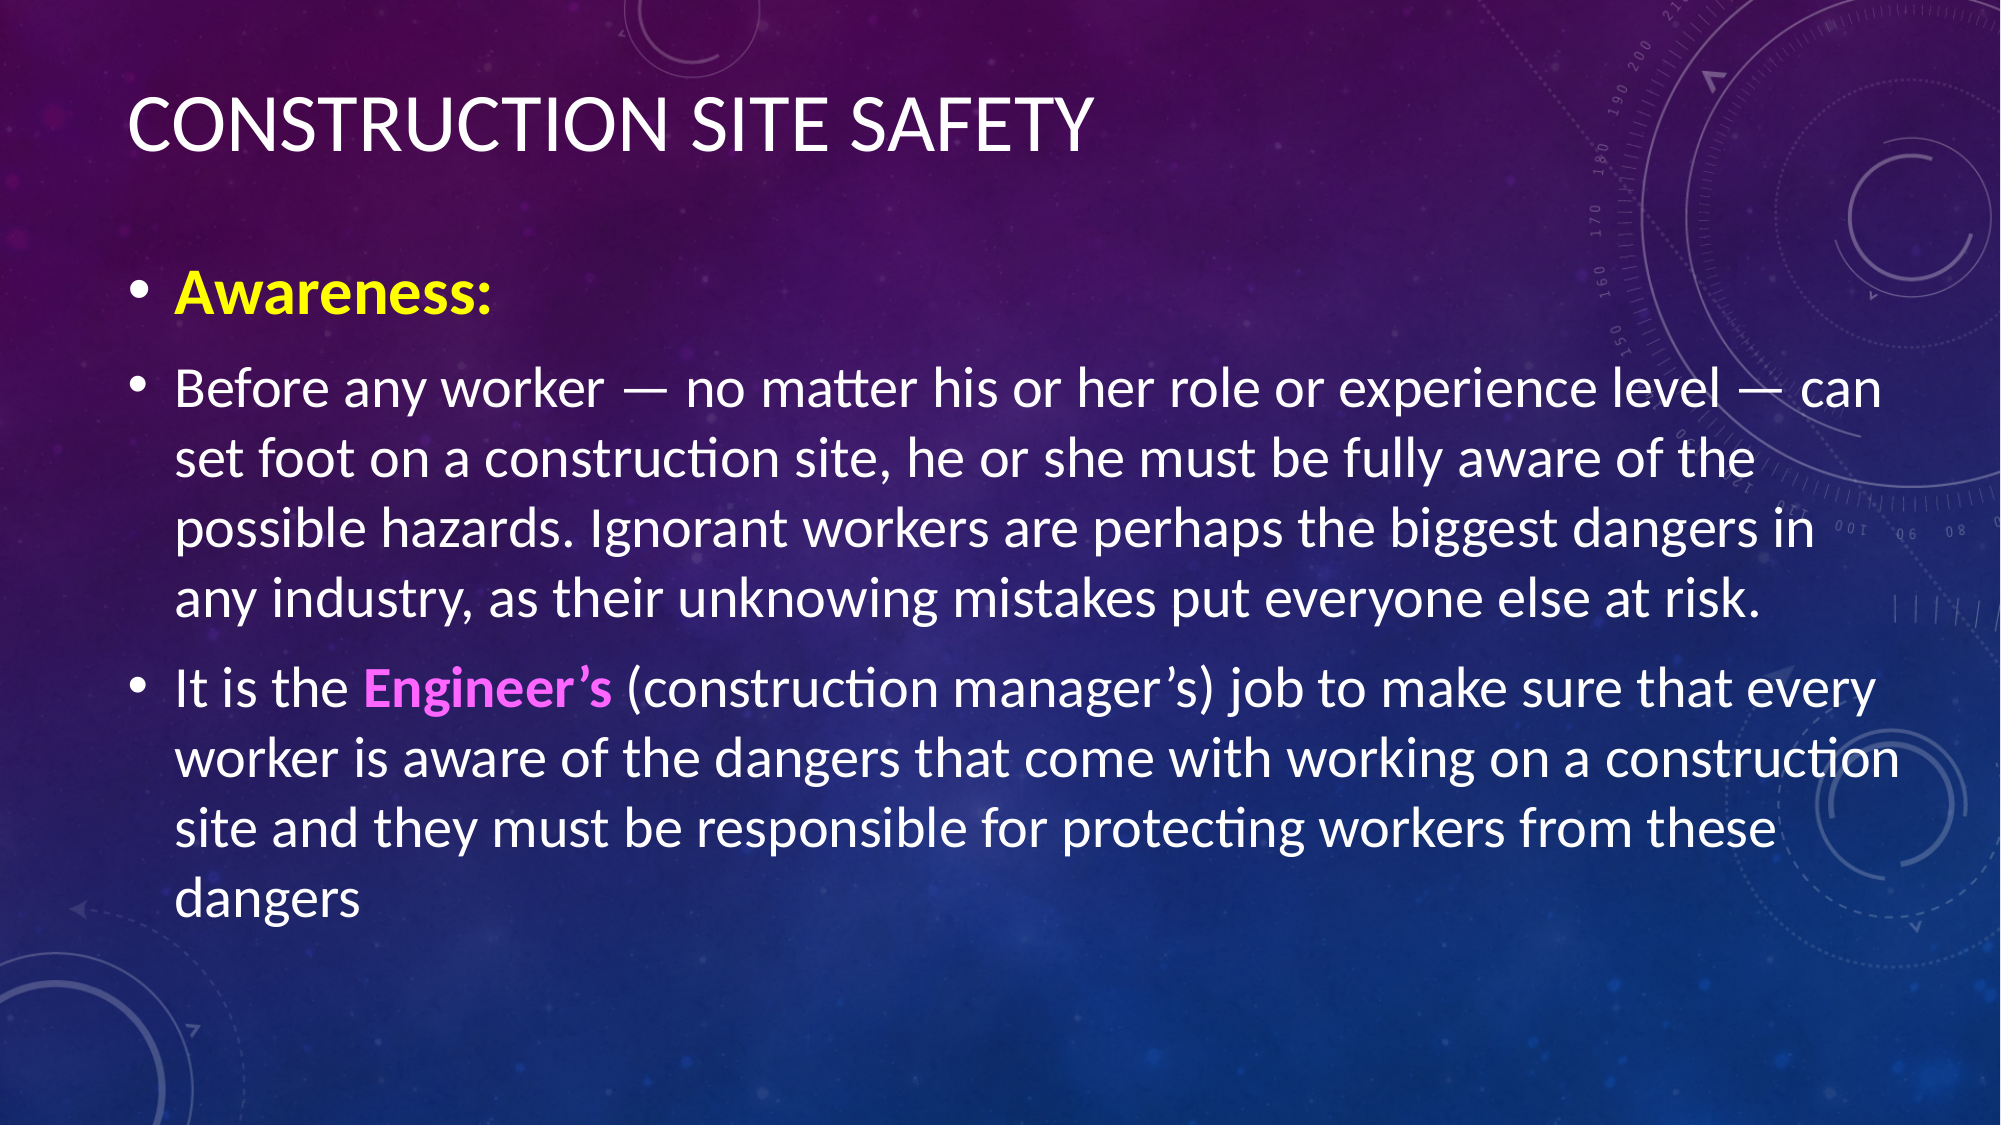

# Construction site safety
Awareness:
Before any worker — no matter his or her role or experience level — can set foot on a construction site, he or she must be fully aware of the possible hazards. Ignorant workers are perhaps the biggest dangers in any industry, as their unknowing mistakes put everyone else at risk.
It is the Engineer’s (construction manager’s) job to make sure that every worker is aware of the dangers that come with working on a construction site and they must be responsible for protecting workers from these dangers